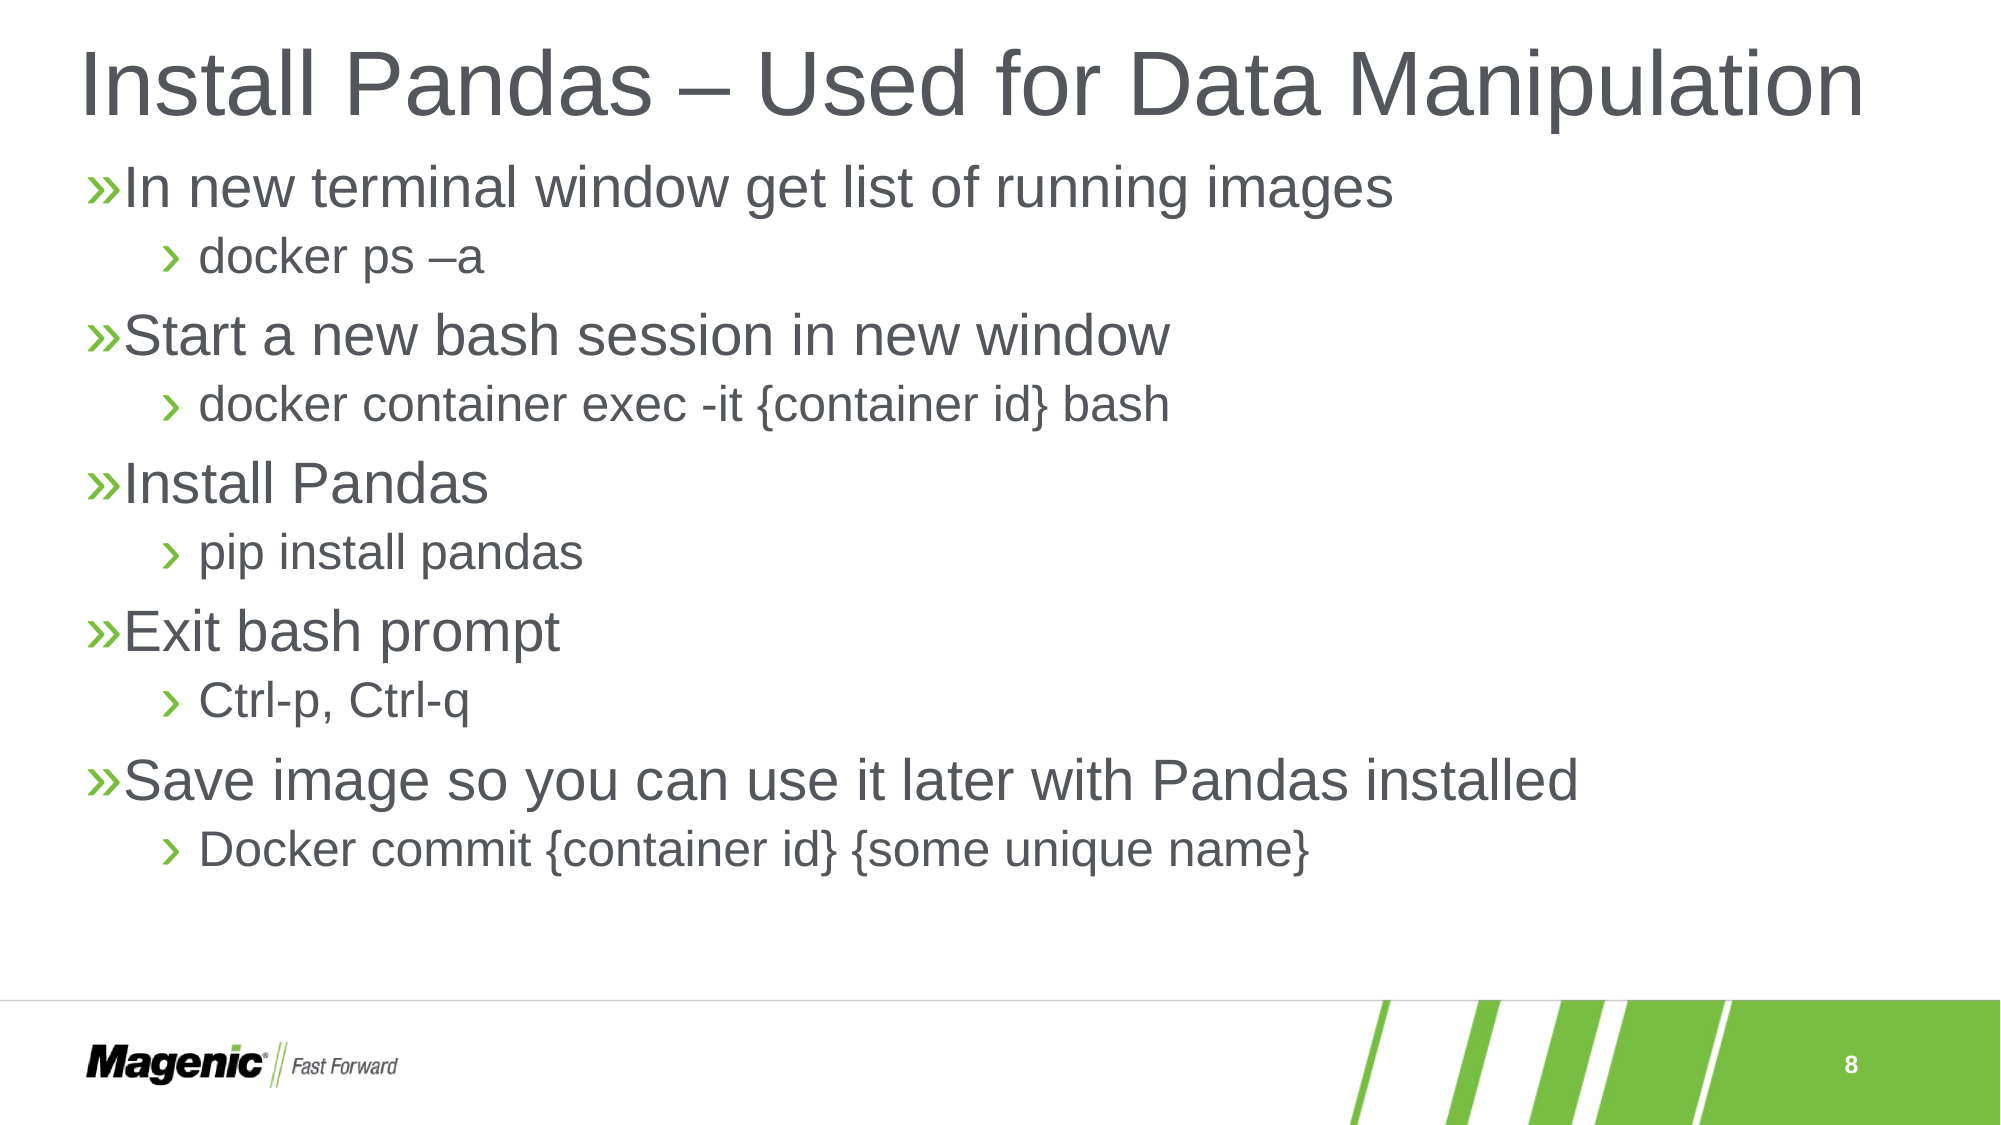

# Install Pandas – Used for Data Manipulation
In new terminal window get list of running images
docker ps –a
Start a new bash session in new window
docker container exec -it {container id} bash
Install Pandas
pip install pandas
Exit bash prompt
Ctrl-p, Ctrl-q
Save image so you can use it later with Pandas installed
Docker commit {container id} {some unique name}